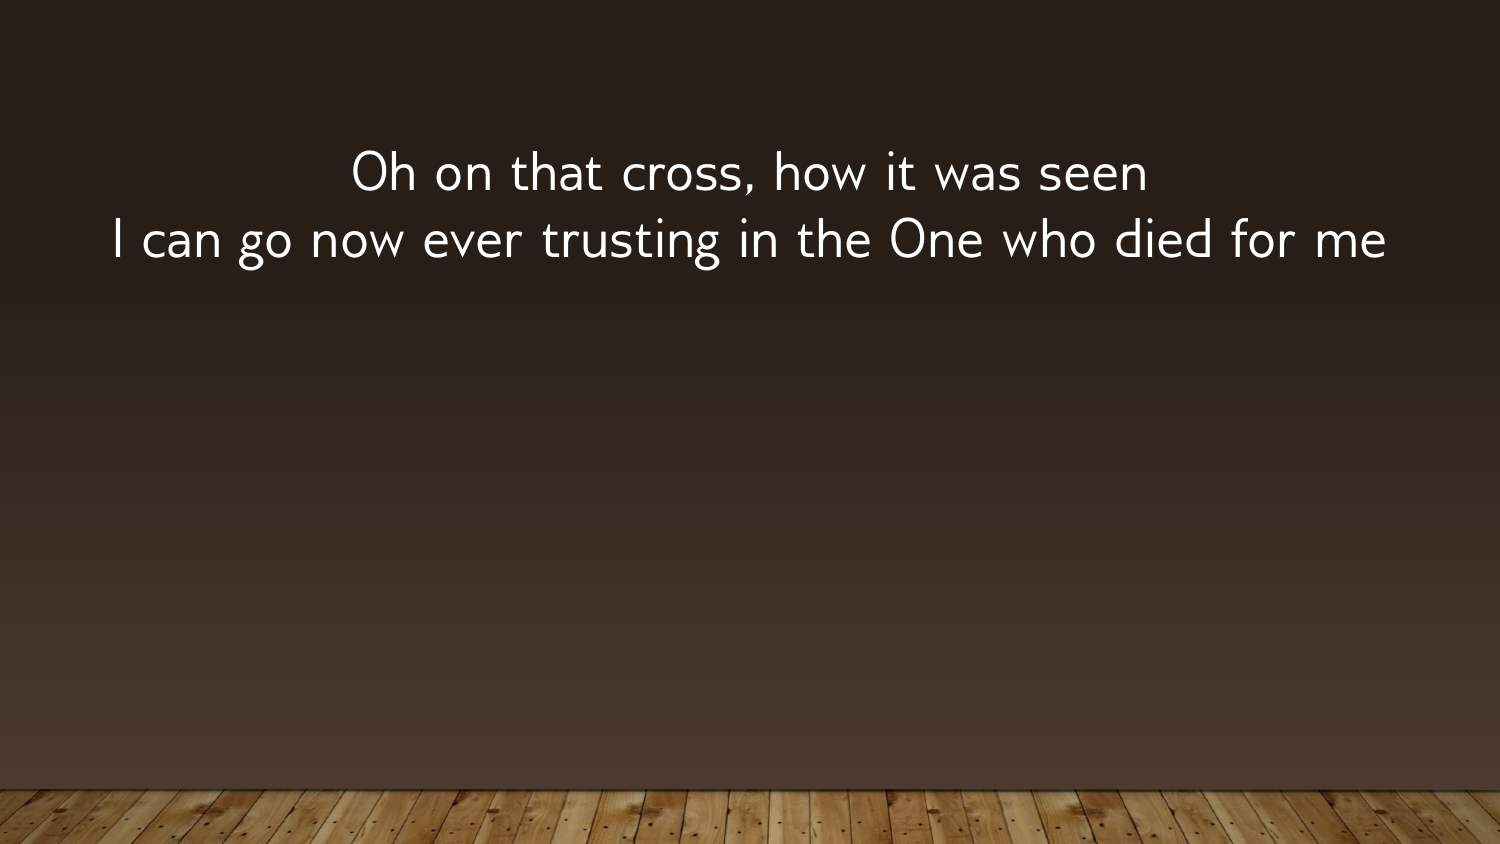

Oh on that cross, how it was seen
I can go now ever trusting in the One who died for me